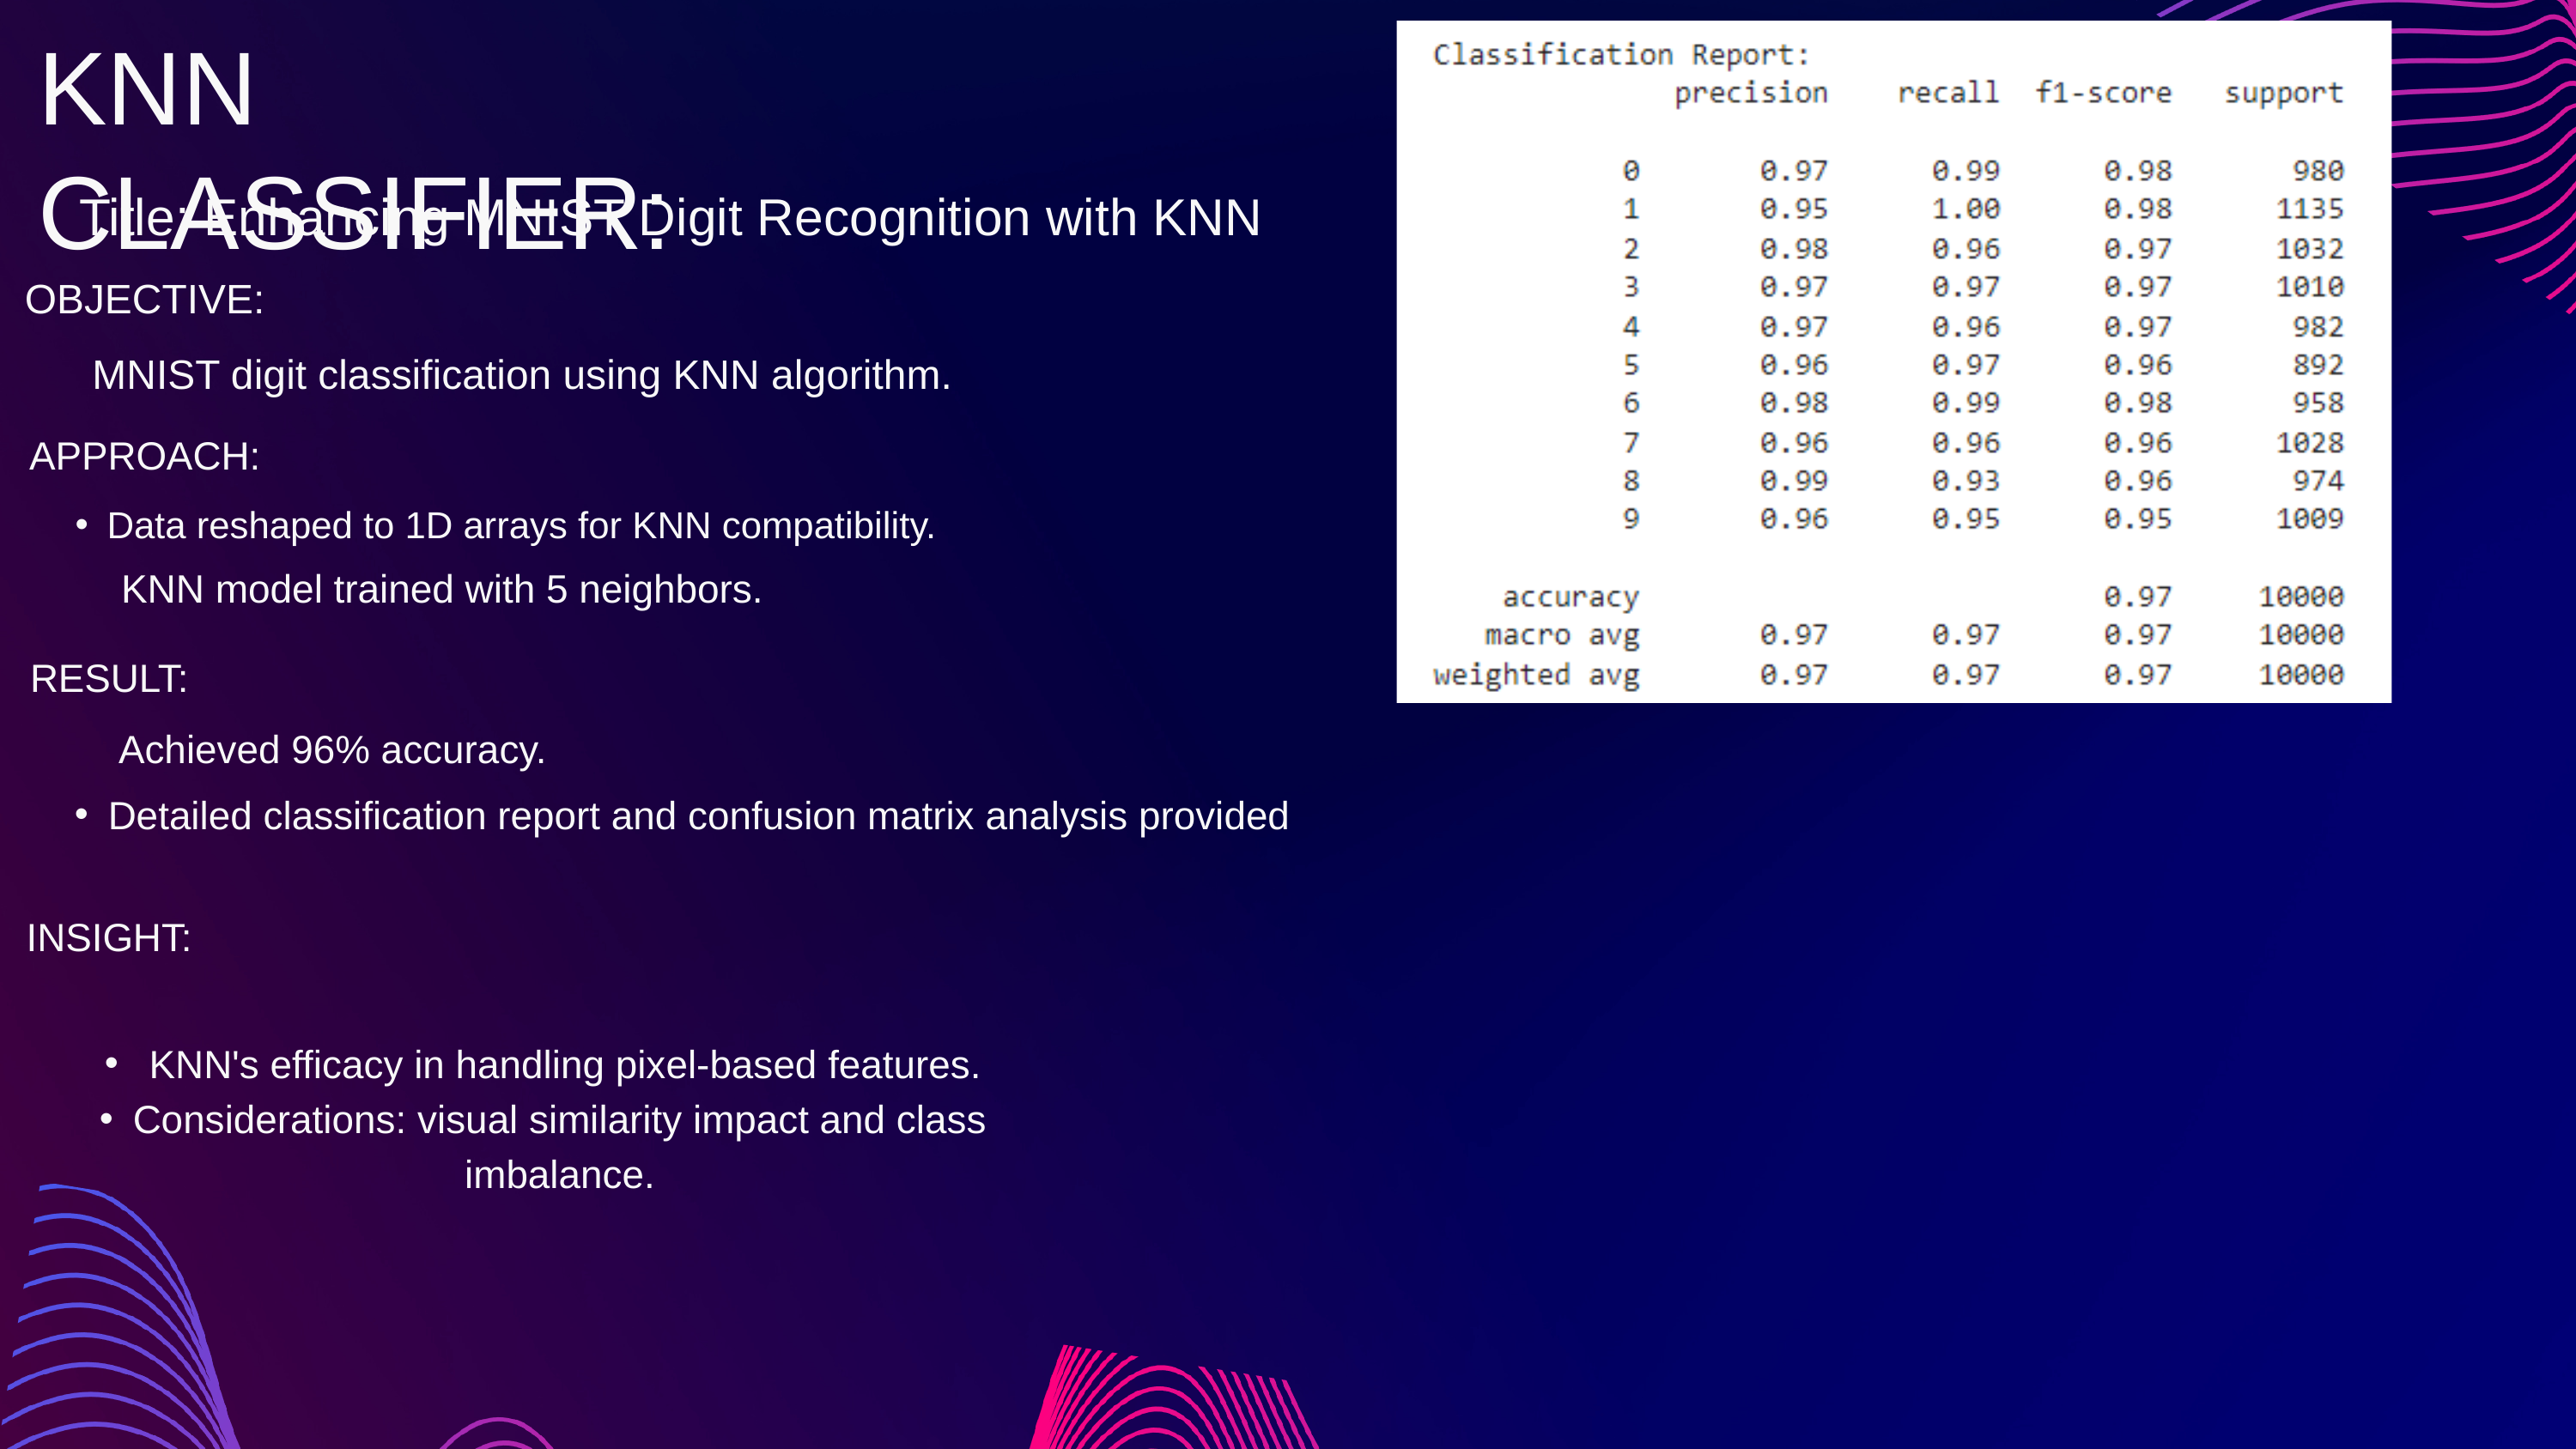

KNN CLASSIFIER:

Title: Enhancing MNIST Digit Recognition with KNN
OBJECTIVE:
 MNIST digit classification using KNN algorithm.

APPROACH:
Data reshaped to 1D arrays for KNN compatibility.

KNN model trained with 5 neighbors.

RESULT:
 Achieved 96% accuracy.

Detailed classification report and confusion matrix analysis provided
INSIGHT:
 KNN's efficacy in handling pixel-based features.
Considerations: visual similarity impact and class imbalance.